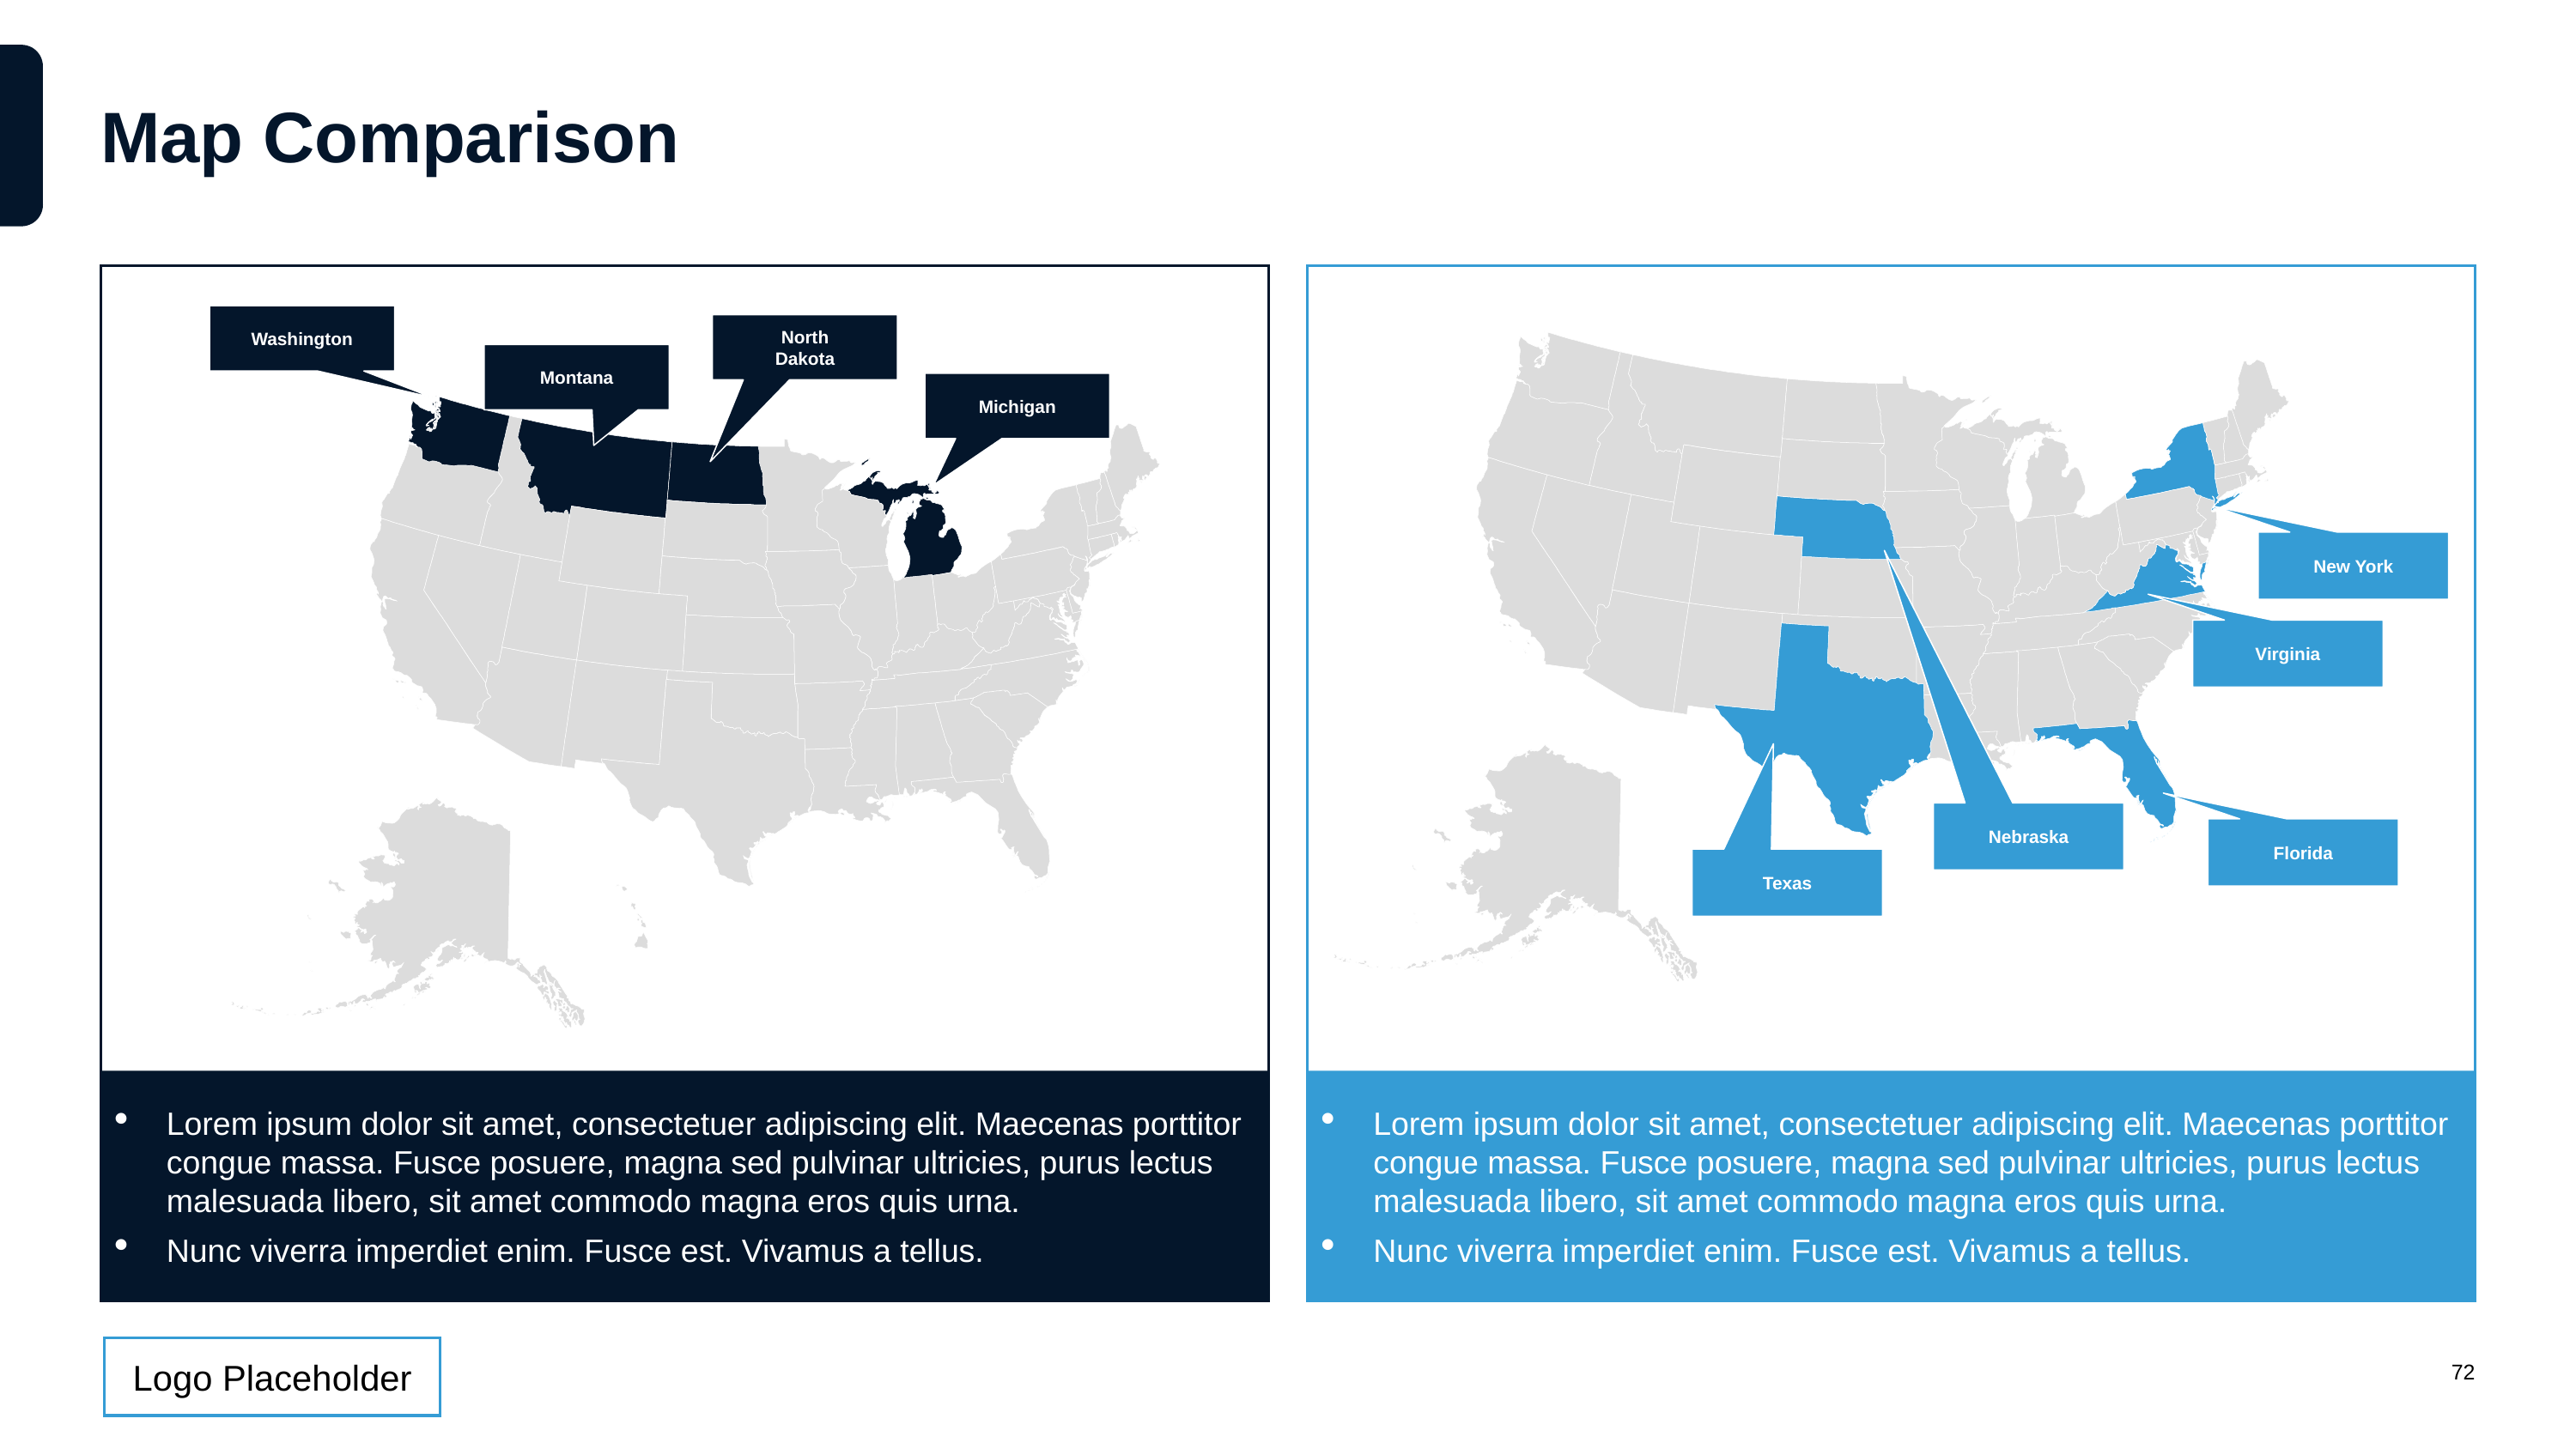

# Map Comparison

Washington

North
Dakota

Montana

Michigan

New York

Virginia

Nebraska

Florida

Texas
Lorem ipsum dolor sit amet, consectetuer adipiscing elit. Maecenas porttitor congue massa. Fusce posuere, magna sed pulvinar ultricies, purus lectus malesuada libero, sit amet commodo magna eros quis urna.
Nunc viverra imperdiet enim. Fusce est. Vivamus a tellus.
Lorem ipsum dolor sit amet, consectetuer adipiscing elit. Maecenas porttitor congue massa. Fusce posuere, magna sed pulvinar ultricies, purus lectus malesuada libero, sit amet commodo magna eros quis urna.
Nunc viverra imperdiet enim. Fusce est. Vivamus a tellus.
72